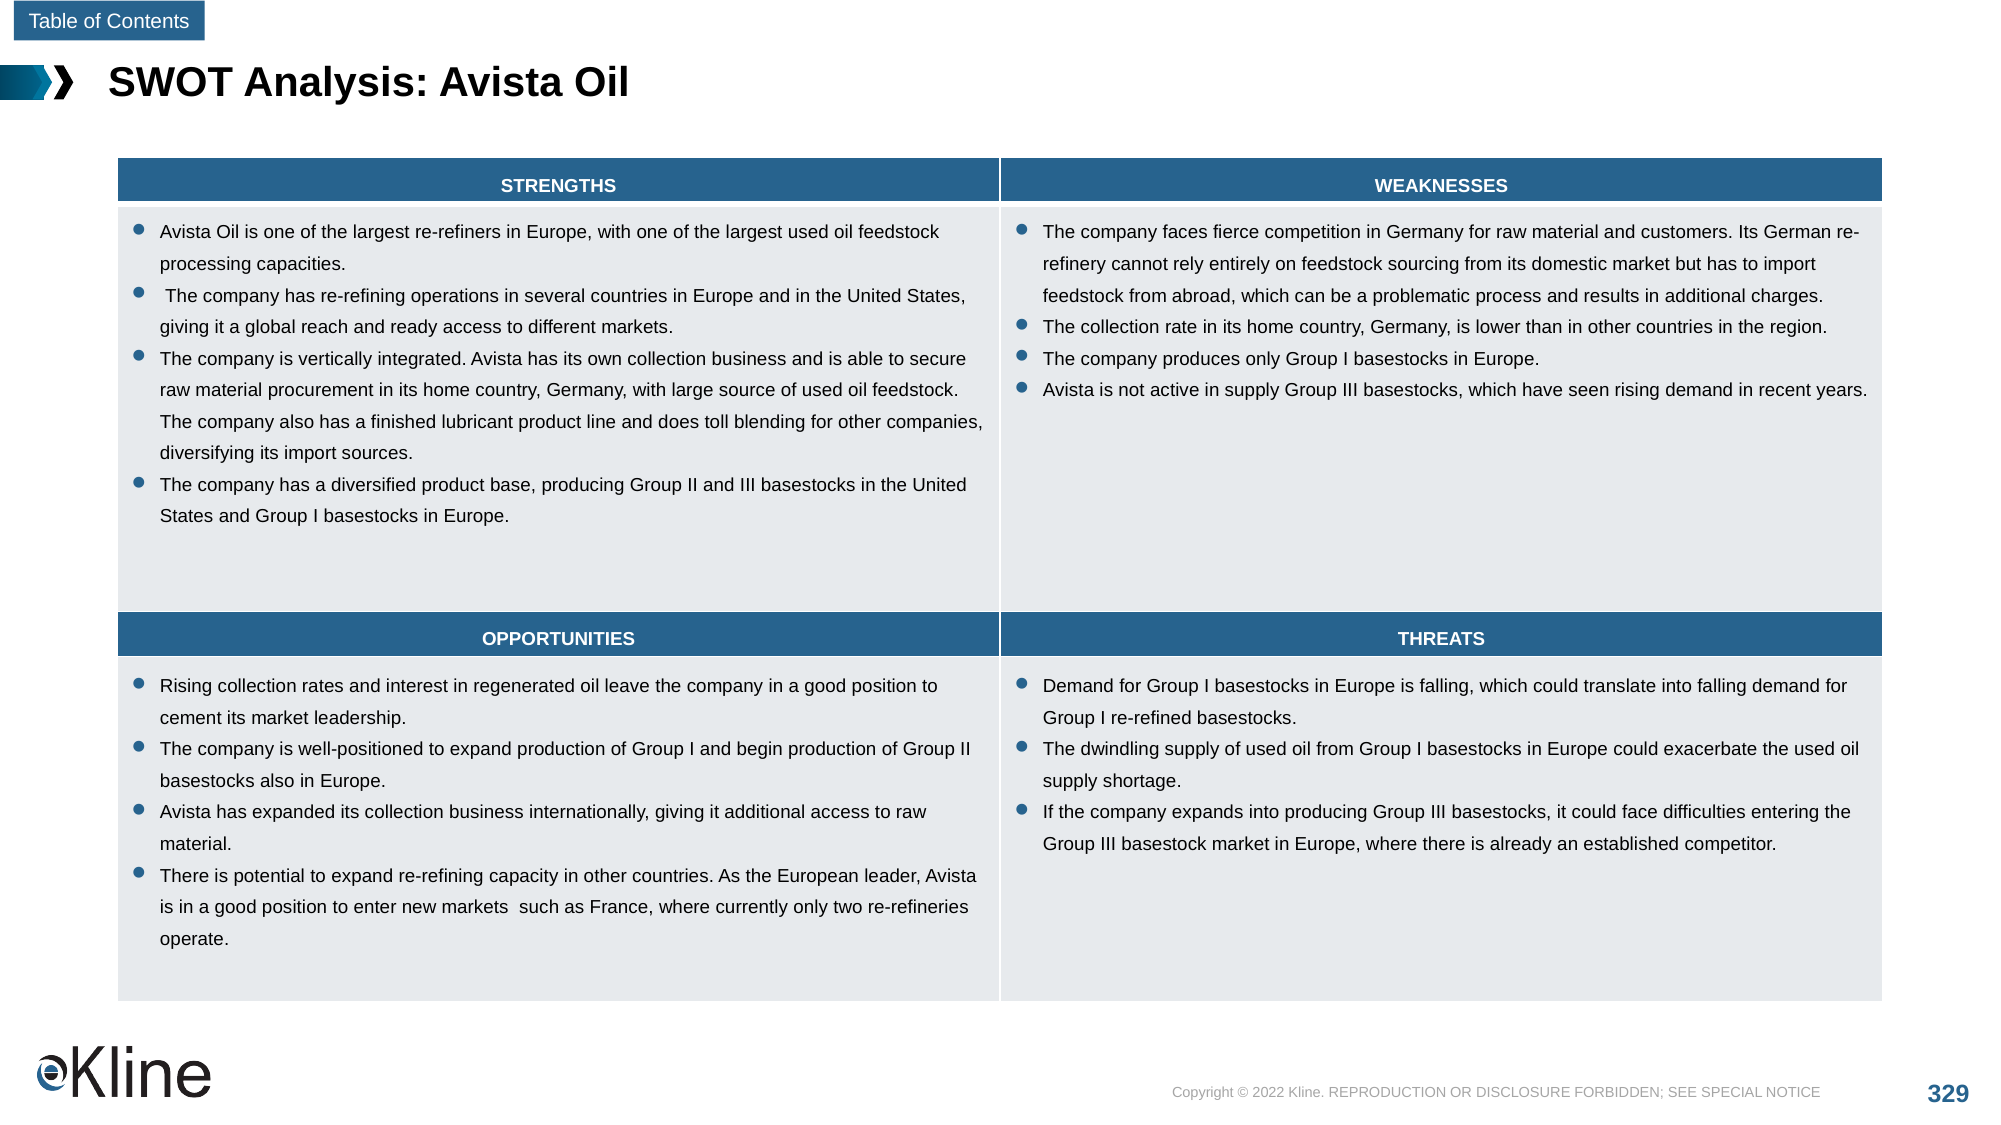

# SWOT Analysis: Avista Oil
| STRENGTHS | WEAKNESSES |
| --- | --- |
| Avista Oil is one of the largest re-refiners in Europe, with one of the largest used oil feedstock processing capacities. The company has re-refining operations in several countries in Europe and in the United States, giving it a global reach and ready access to different markets. The company is vertically integrated. Avista has its own collection business and is able to secure raw material procurement in its home country, Germany, with large source of used oil feedstock. The company also has a finished lubricant product line and does toll blending for other companies, diversifying its import sources. The company has a diversified product base, producing Group II and III basestocks in the United States and Group I basestocks in Europe. | The company faces fierce competition in Germany for raw material and customers. Its German re-refinery cannot rely entirely on feedstock sourcing from its domestic market but has to import feedstock from abroad, which can be a problematic process and results in additional charges. The collection rate in its home country, Germany, is lower than in other countries in the region. The company produces only Group I basestocks in Europe. Avista is not active in supply Group III basestocks, which have seen rising demand in recent years. |
| OPPORTUNITIES | THREATS |
| Rising collection rates and interest in regenerated oil leave the company in a good position to cement its market leadership. The company is well-positioned to expand production of Group I and begin production of Group II basestocks also in Europe. Avista has expanded its collection business internationally, giving it additional access to raw material. There is potential to expand re-refining capacity in other countries. As the European leader, Avista is in a good position to enter new markets such as France, where currently only two re-refineries operate. | Demand for Group I basestocks in Europe is falling, which could translate into falling demand for Group I re-refined basestocks. The dwindling supply of used oil from Group I basestocks in Europe could exacerbate the used oil supply shortage. If the company expands into producing Group III basestocks, it could face difficulties entering the Group III basestock market in Europe, where there is already an established competitor. |